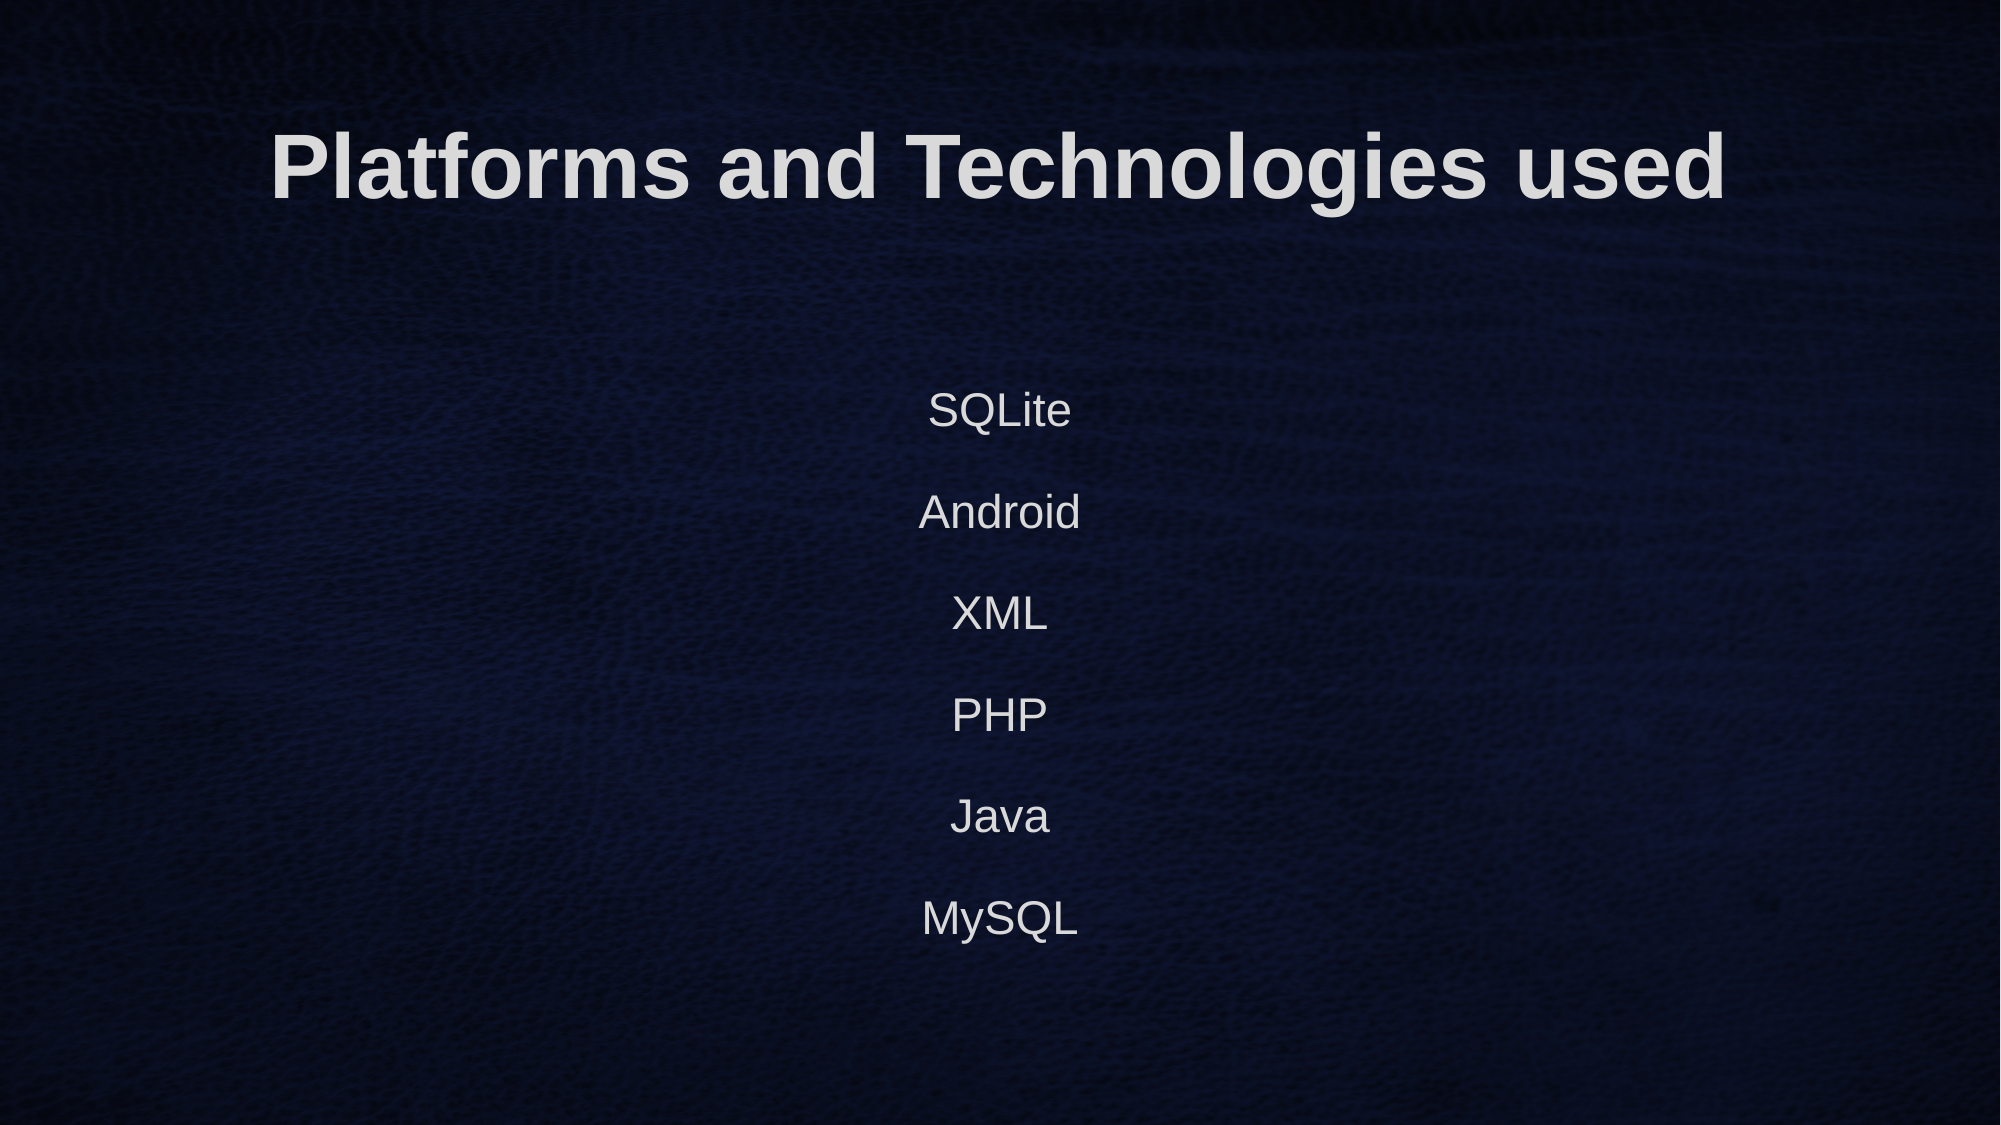

# Platforms and Technologies used
SQLite
Android
XML
PHP
Java
MySQL